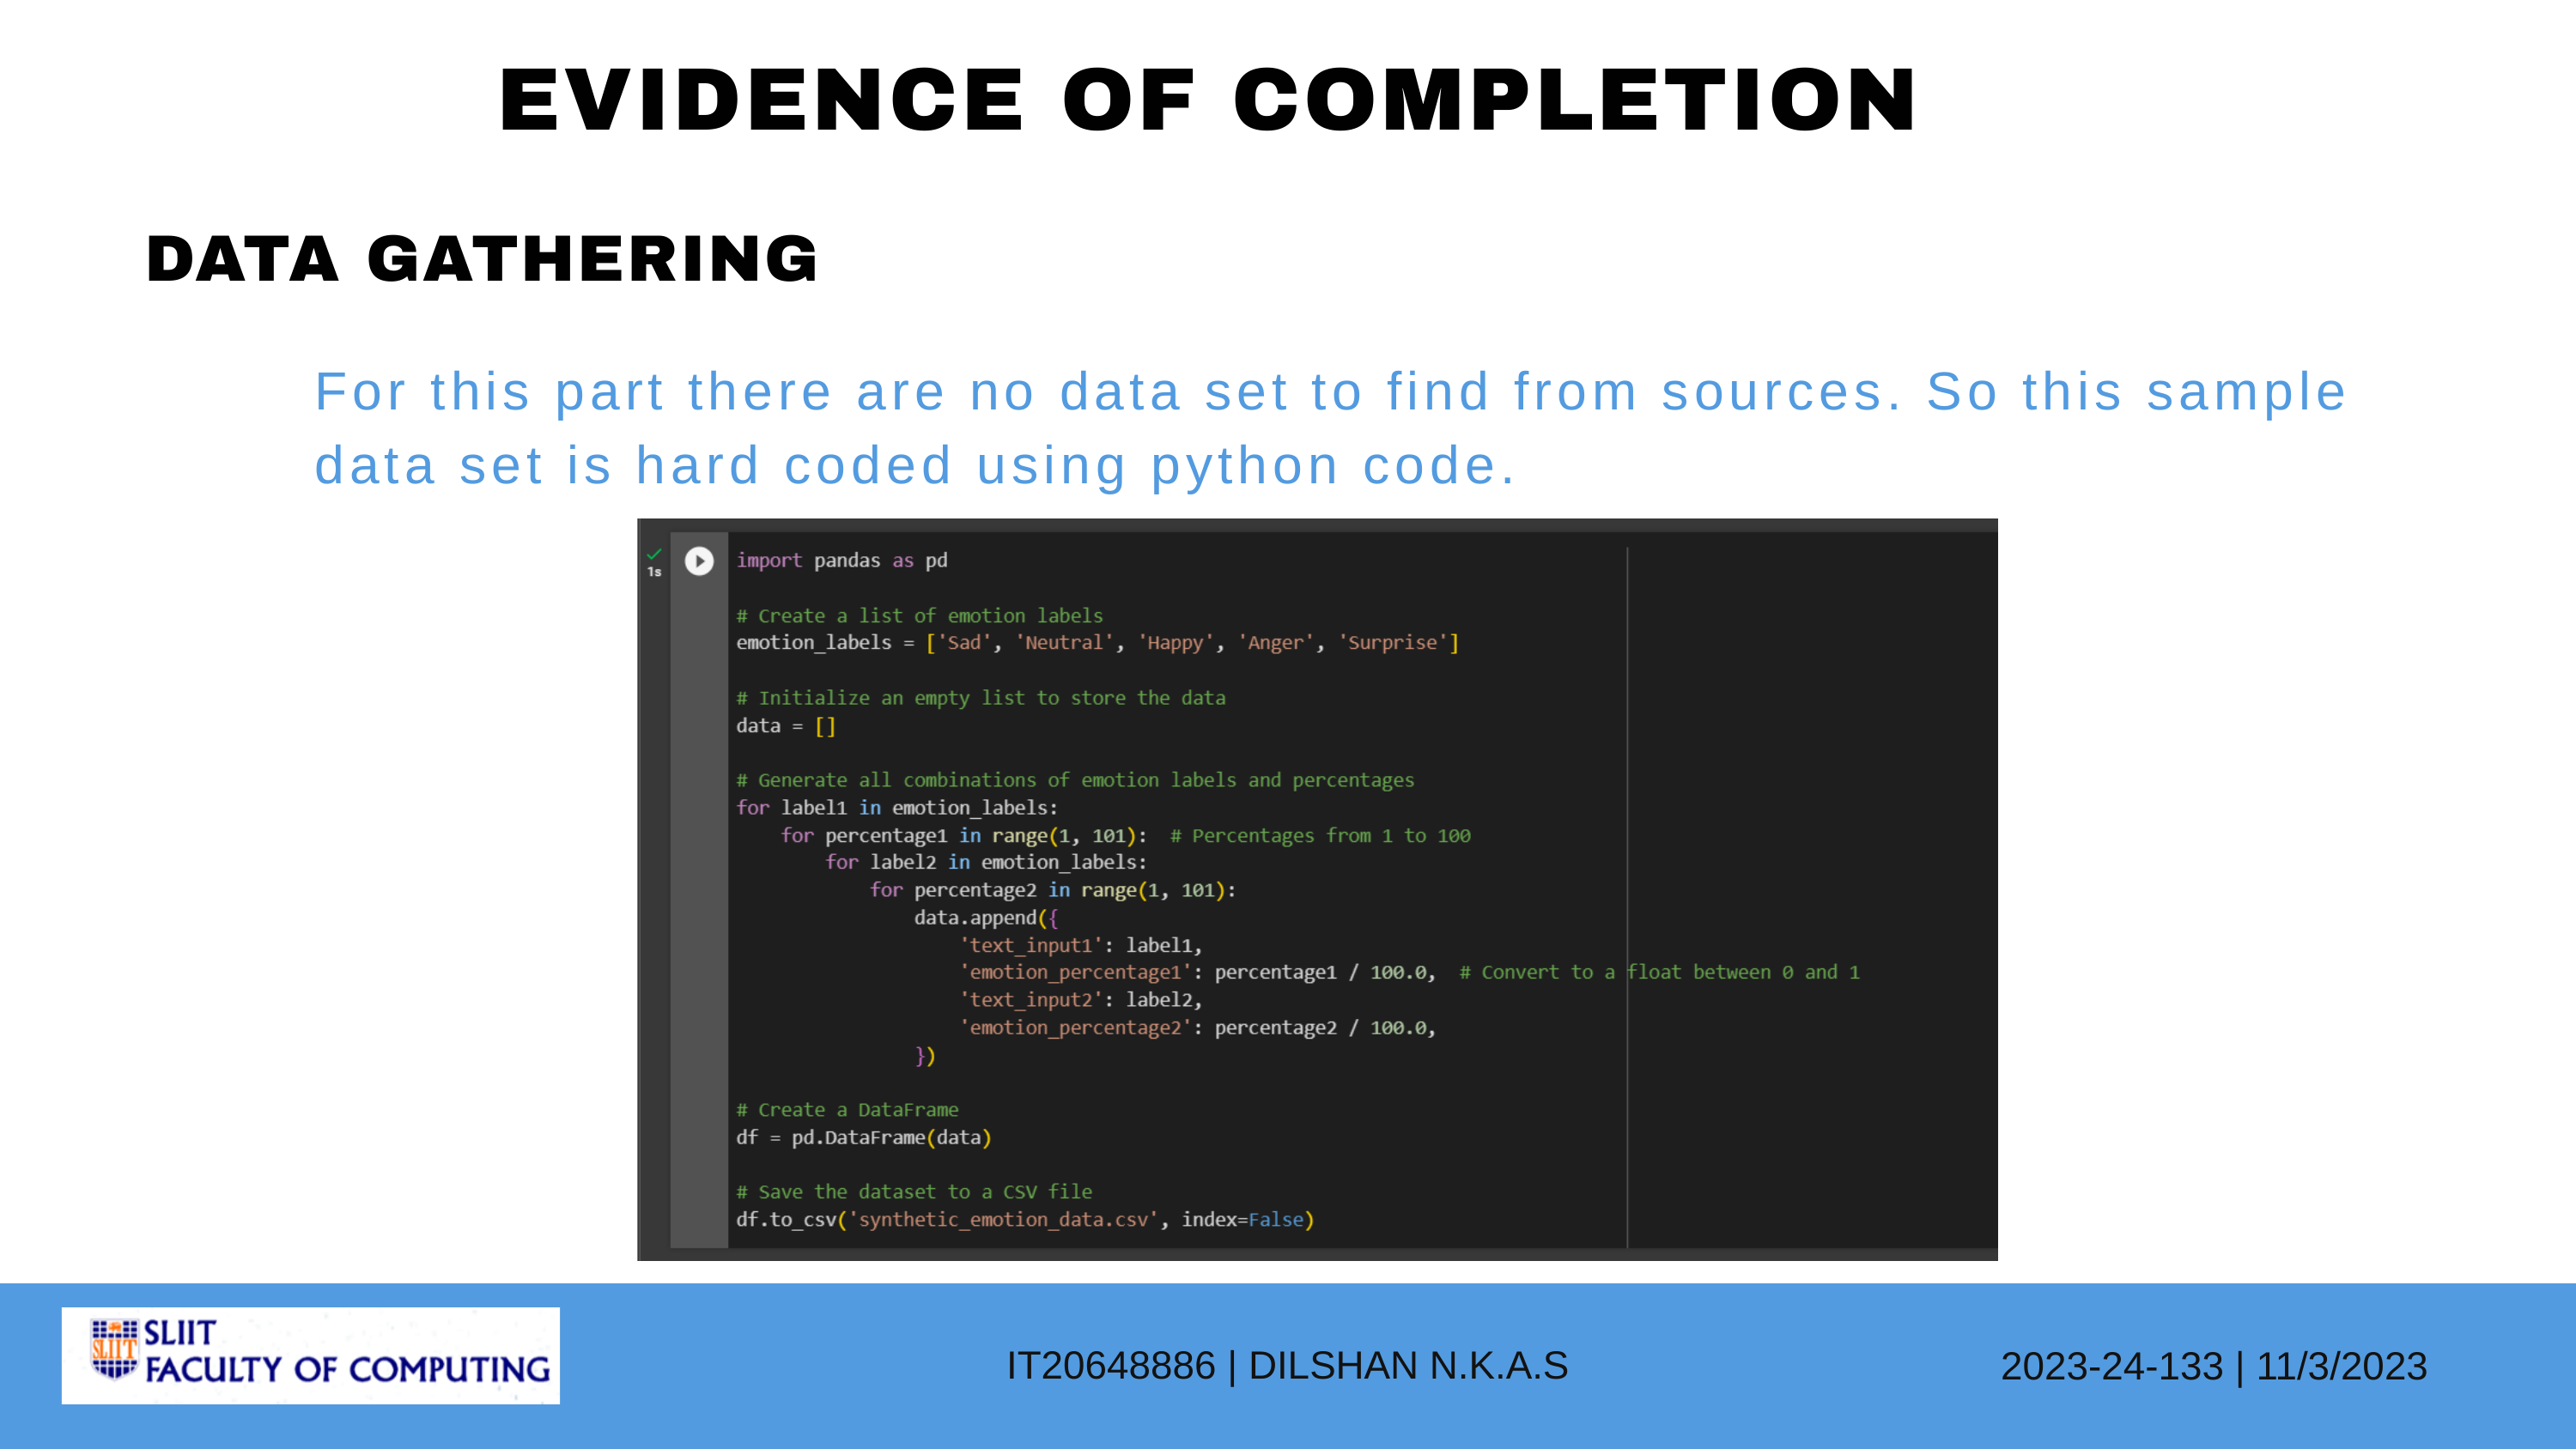

EVIDENCE OF COMPLETION
DATA GATHERING
For this part there are no data set to find from sources. So this sample data set is hard coded using python code.

IT20648886 | DILSHAN N.K.A.S
2023-24-133 | 11/3/2023